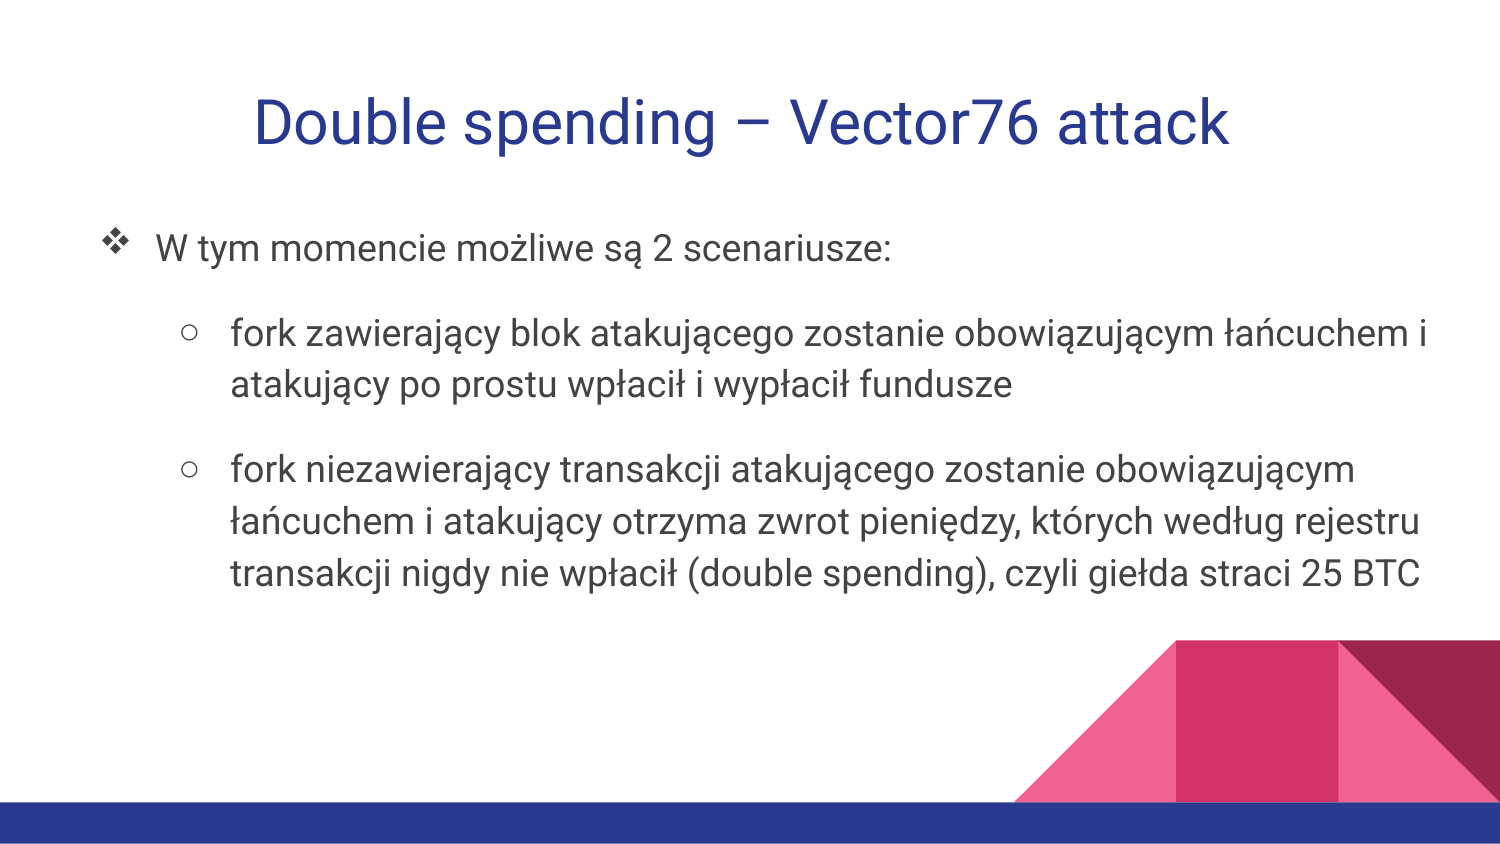

# Double spending – Vector76 attack
W tym momencie możliwe są 2 scenariusze:
fork zawierający blok atakującego zostanie obowiązującym łańcuchem i atakujący po prostu wpłacił i wypłacił fundusze
fork niezawierający transakcji atakującego zostanie obowiązującym łańcuchem i atakujący otrzyma zwrot pieniędzy, których według rejestru transakcji nigdy nie wpłacił (double spending), czyli giełda straci 25 BTC